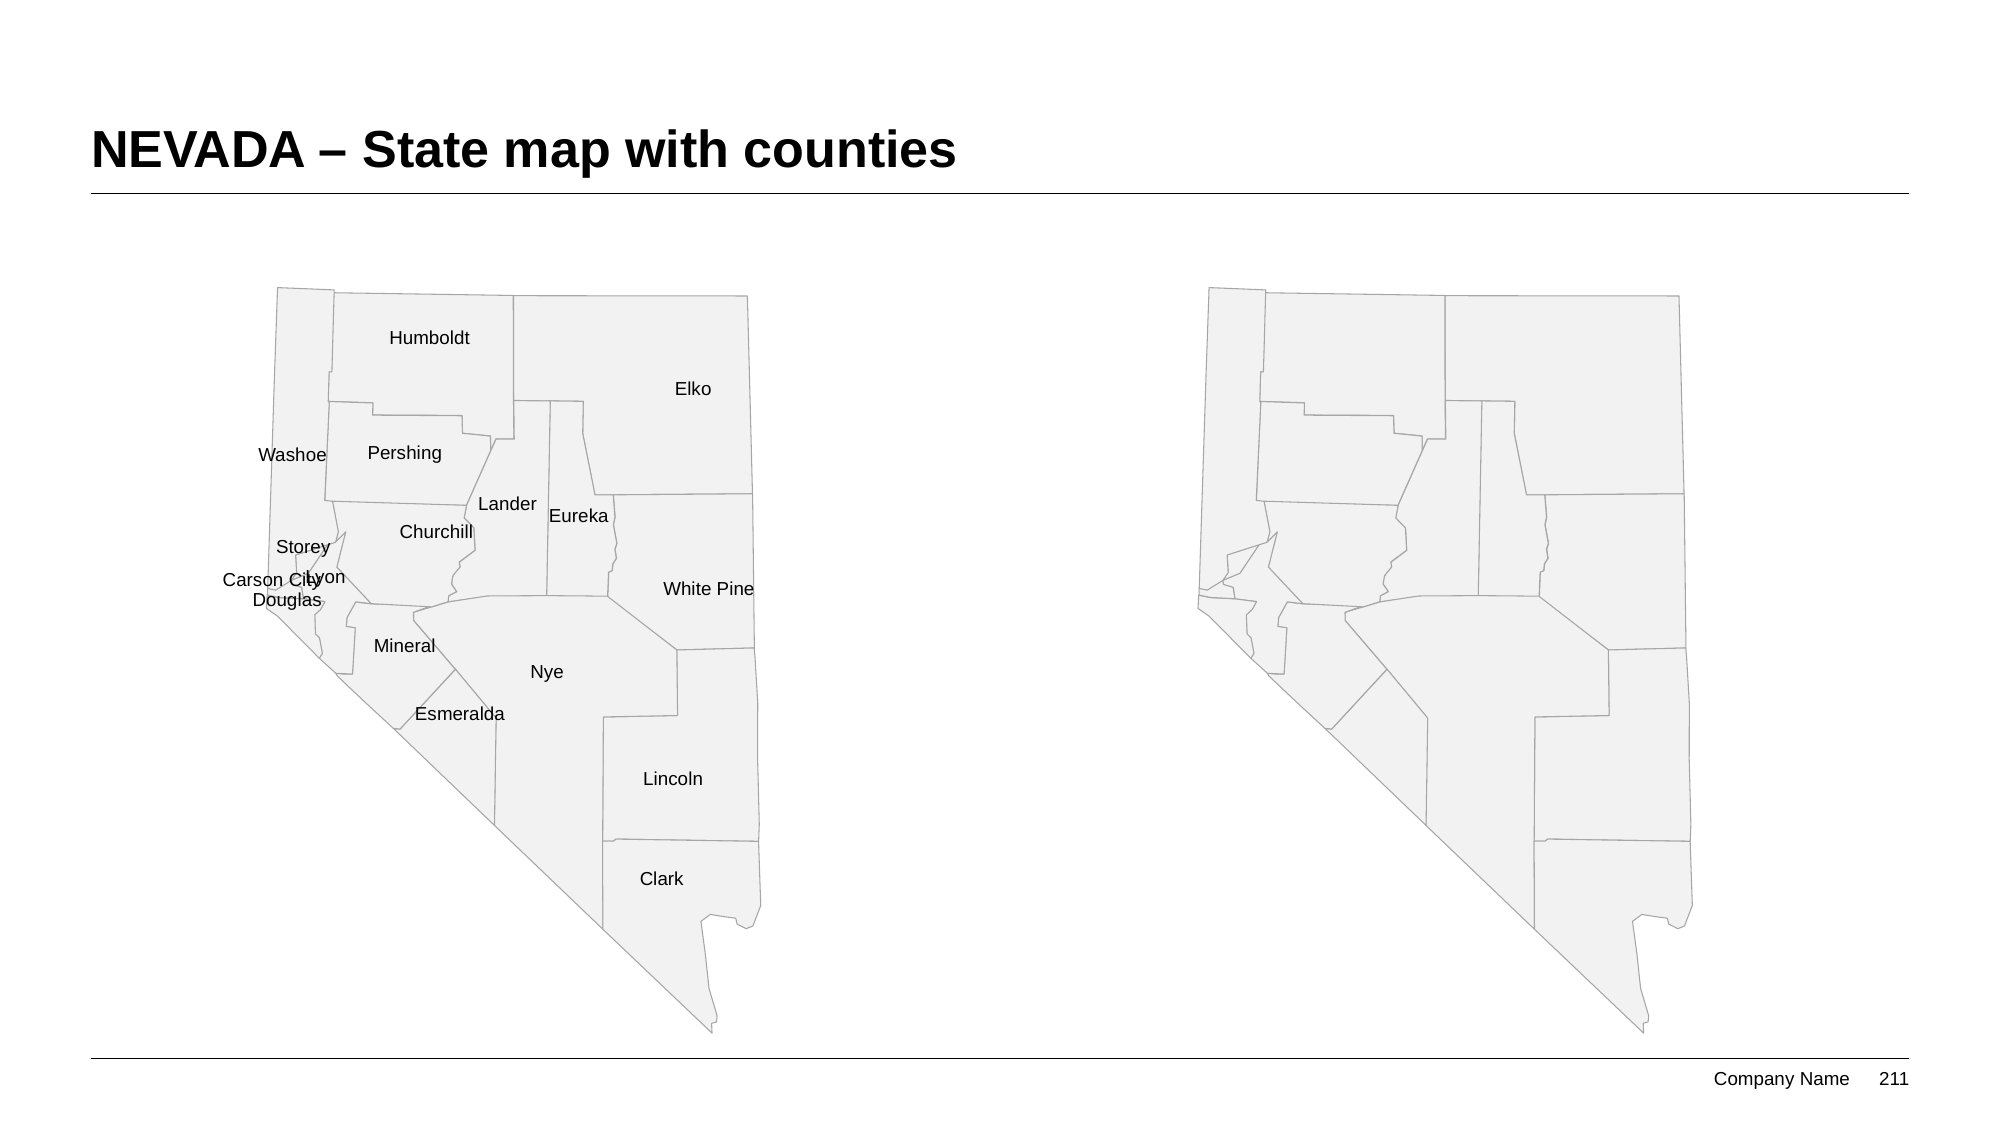

# NEVADA – State map with counties

Humboldt
Elko
Pershing
Washoe
Lander
Eureka
Churchill
Storey
Lyon
Carson City
White Pine
Douglas
Mineral
Nye
Esmeralda
Lincoln
Clark